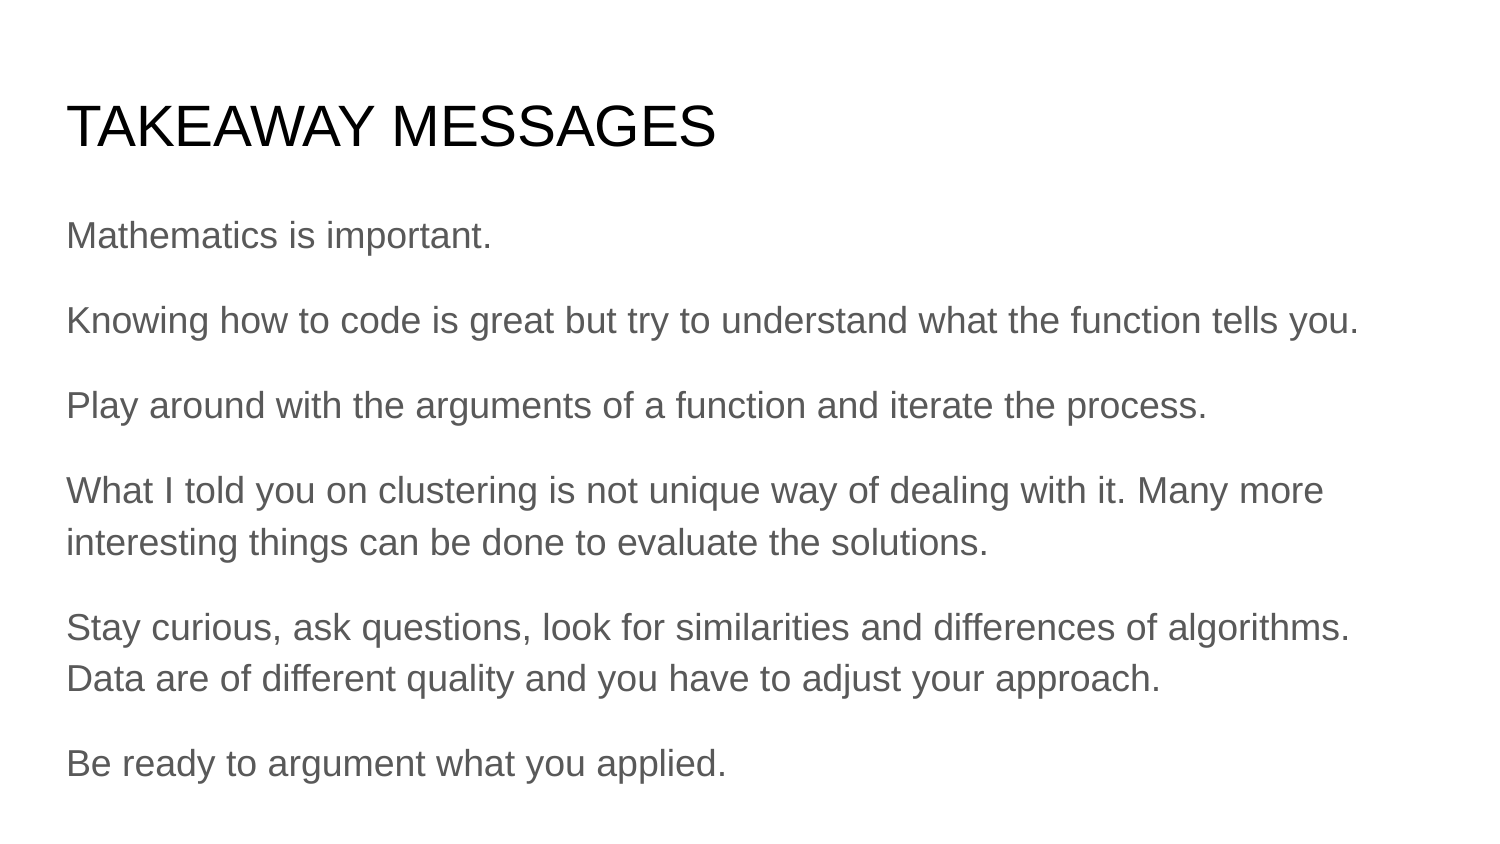

# TAKEAWAY MESSAGES
Mathematics is important.
Knowing how to code is great but try to understand what the function tells you.
Play around with the arguments of a function and iterate the process.
What I told you on clustering is not unique way of dealing with it. Many more interesting things can be done to evaluate the solutions.
Stay curious, ask questions, look for similarities and differences of algorithms. Data are of different quality and you have to adjust your approach.
Be ready to argument what you applied.